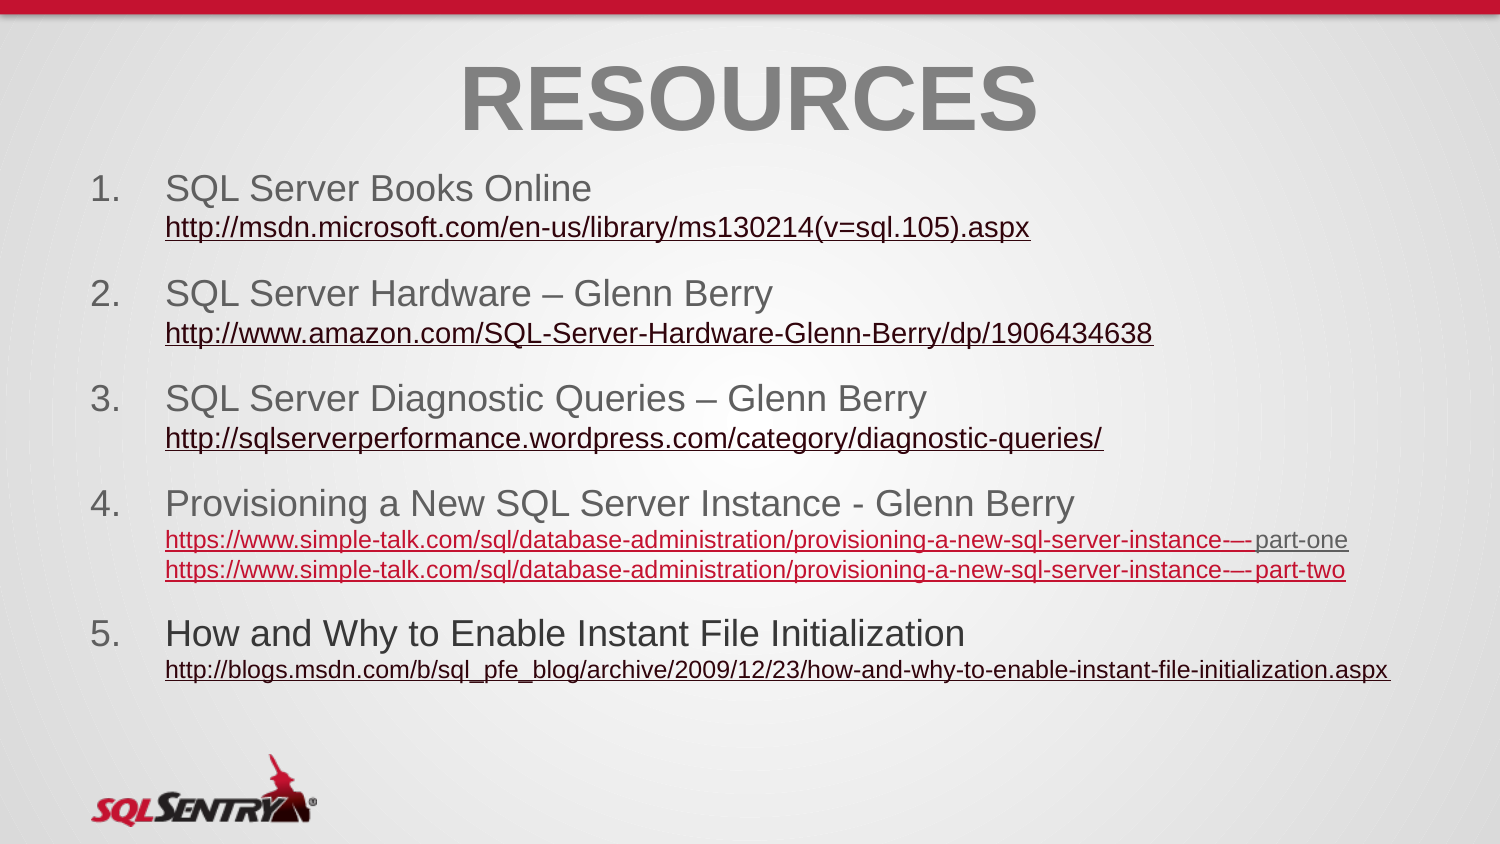

# Resources
SQL Server Books Online
http://msdn.microsoft.com/en-us/library/ms130214(v=sql.105).aspx
SQL Server Hardware – Glenn Berry
http://www.amazon.com/SQL-Server-Hardware-Glenn-Berry/dp/1906434638
SQL Server Diagnostic Queries – Glenn Berry
http://sqlserverperformance.wordpress.com/category/diagnostic-queries/
Provisioning a New SQL Server Instance - Glenn Berry
https://www.simple-talk.com/sql/database-administration/provisioning-a-new-sql-server-instance-–-part-one
https://www.simple-talk.com/sql/database-administration/provisioning-a-new-sql-server-instance-–-part-two
How and Why to Enable Instant File Initialization
http://blogs.msdn.com/b/sql_pfe_blog/archive/2009/12/23/how-and-why-to-enable-instant-file-initialization.aspx